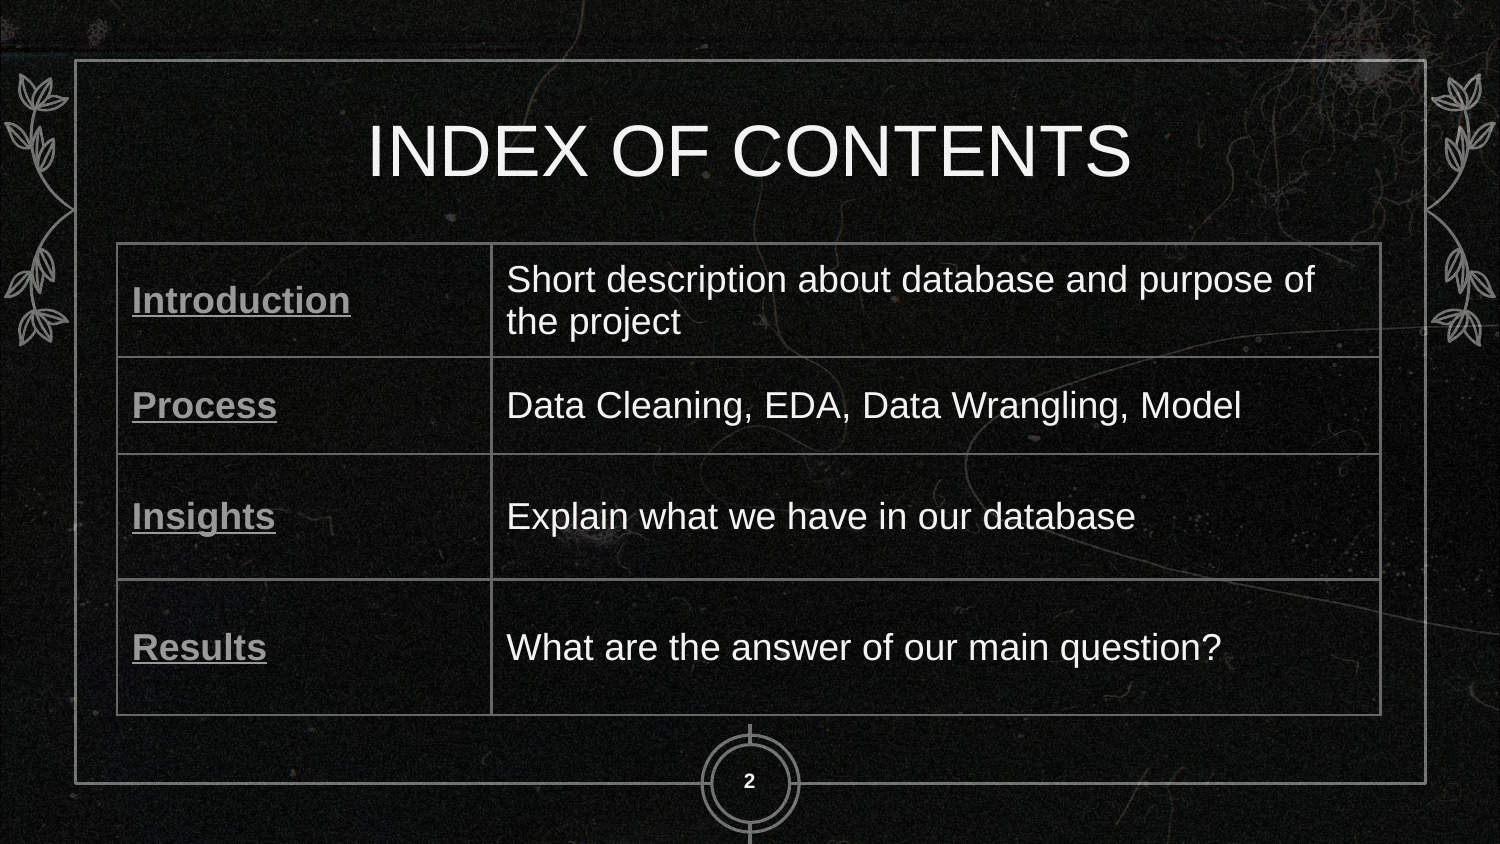

# INDEX OF CONTENTS
| Introduction | Short description about database and purpose of the project |
| --- | --- |
| Process | Data Cleaning, EDA, Data Wrangling, Model |
| Insights | Explain what we have in our database |
| Results | What are the answer of our main question? |
2